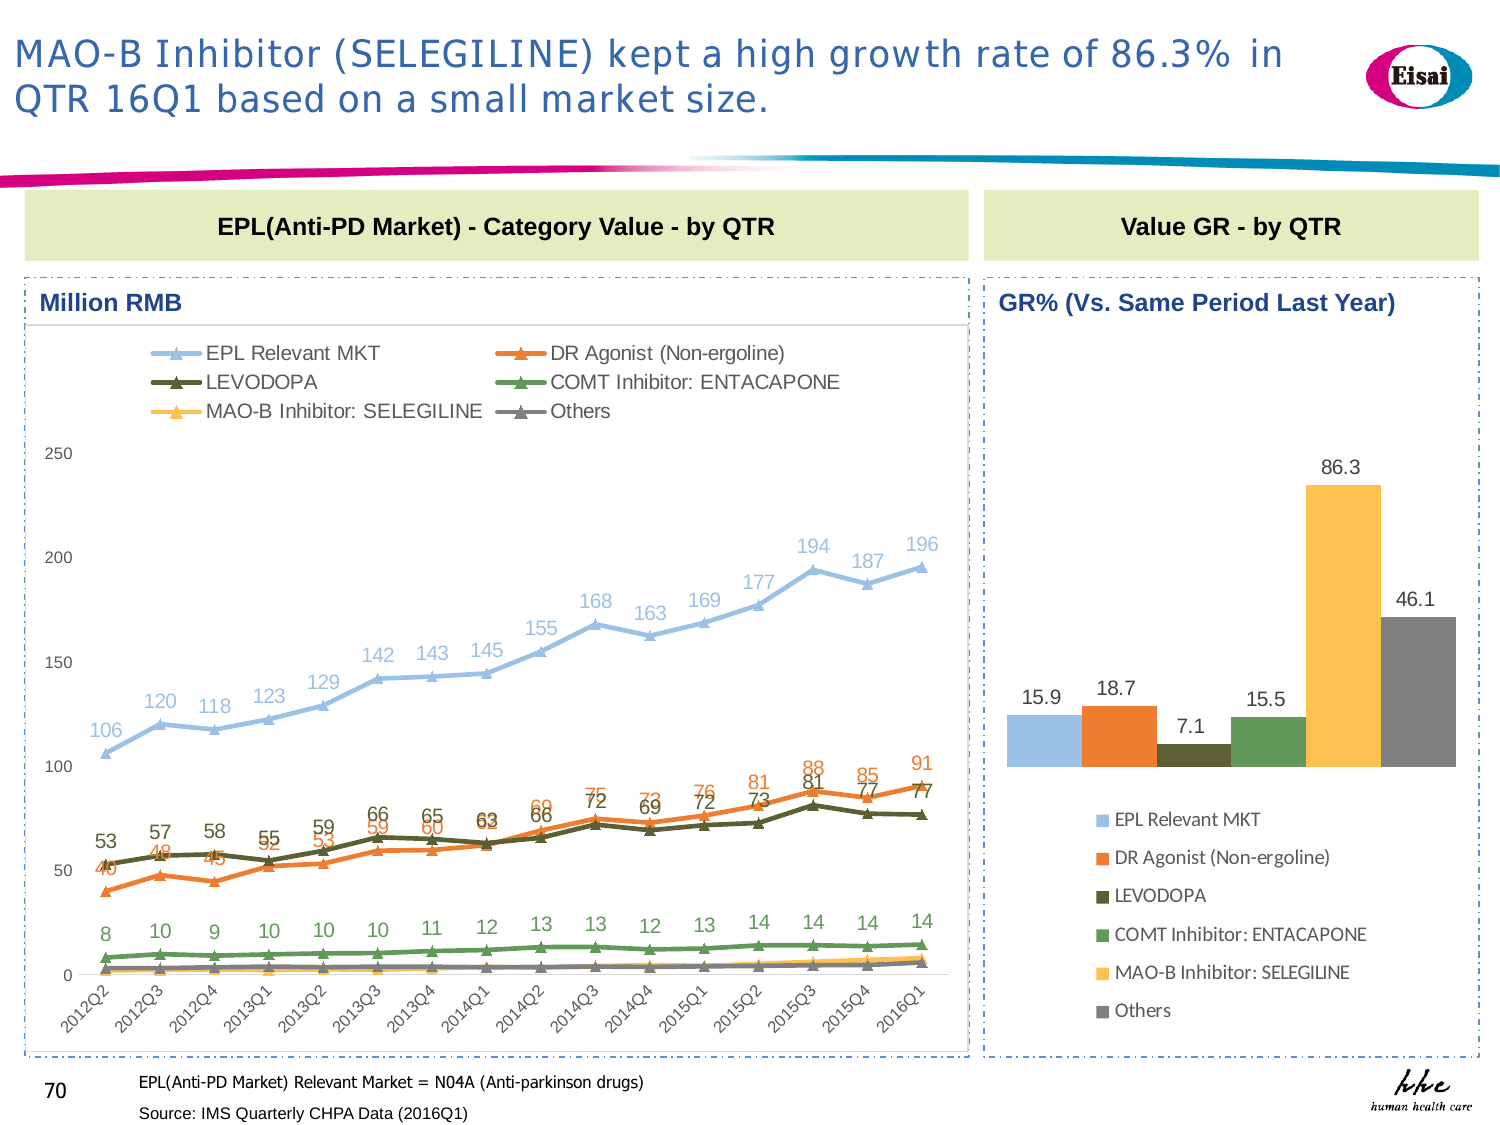

MAO-B Inhibitor (SELEGILINE) kept a high growth rate of 86.3% in QTR 16Q1 based on a small market size.
Value GR - by QTR
EPL(Anti-PD Market) - Category Value - by QTR

Million RMB
GR% (Vs. Same Period Last Year)

### Chart

| Category | EPL Relevant MKT | DR Agonist (Non-ergoline) | LEVODOPA | COMT Inhibitor: ENTACAPONE | MAO-B Inhibitor: SELEGILINE | Others |
|---|---|---|---|---|---|---|
| 2012Q2 | 106.2091 | 39.9787 | 52.8434 | 8.2013 | 2.05 | 3.1356 |
| 2012Q3 | 120.1885 | 47.8272 | 57.1123 | 9.8727 | 2.2548 | 3.1215 |
| 2012Q4 | 117.5386 | 44.6249 | 57.6991 | 9.1552 | 2.5255 | 3.5339 |
| 2013Q1 | 122.5288 | 52.0427 | 54.7064 | 9.7476 | 2.1771 | 3.8551 |
| 2013Q2 | 129.1019 | 53.2817 | 59.4344 | 10.218 | 2.5693 | 3.5985 |
| 2013Q3 | 142.0179 | 59.4631 | 65.9166 | 10.3677 | 2.4277 | 3.8428 |
| 2013Q4 | 142.9964 | 59.7827 | 65.0928 | 11.3398 | 2.9672 | 3.8139 |
| 2014Q1 | 144.5063 | 62.1597 | 63.1305 | 11.8403 | 3.8147 | 3.561 |
| 2014Q2 | 155.0704 | 69.1686 | 65.6923 | 13.2281 | 3.3004 | 3.681 |
| 2014Q3 | 168.1494 | 74.8518 | 72.0174 | 13.3164 | 4.0714 | 3.8924 |
| 2014Q4 | 162.5403 | 72.892 | 69.2646 | 12.1166 | 4.5716 | 3.6954 |
| 2015Q1 | 168.8234 | 76.3453 | 71.7068 | 12.5255 | 4.2416 | 4.0042 |
| 2015Q2 | 177.3601 | 81.117 | 72.8317 | 14.0751 | 5.1482 | 4.1881 |
| 2015Q3 | 194.2423 | 88.0784 | 81.3053 | 14.1358 | 6.1782 | 4.5444 |
| 2015Q4 | 187.4386 | 84.8784 | 77.2468 | 13.6448 | 7.0432 | 4.6254 |
| 2016Q1 | 195.6469 | 90.6342 | 76.79 | 14.4676 | 7.9042 | 5.8509 |

### Chart

| Category |  |  |  |  |  |  |
|---|---|---|---|---|---|---|
EPL(Anti-PD Market) Relevant Market = N04A (Anti-parkinson drugs)
70
Source: IMS Quarterly CHPA Data (2016Q1)